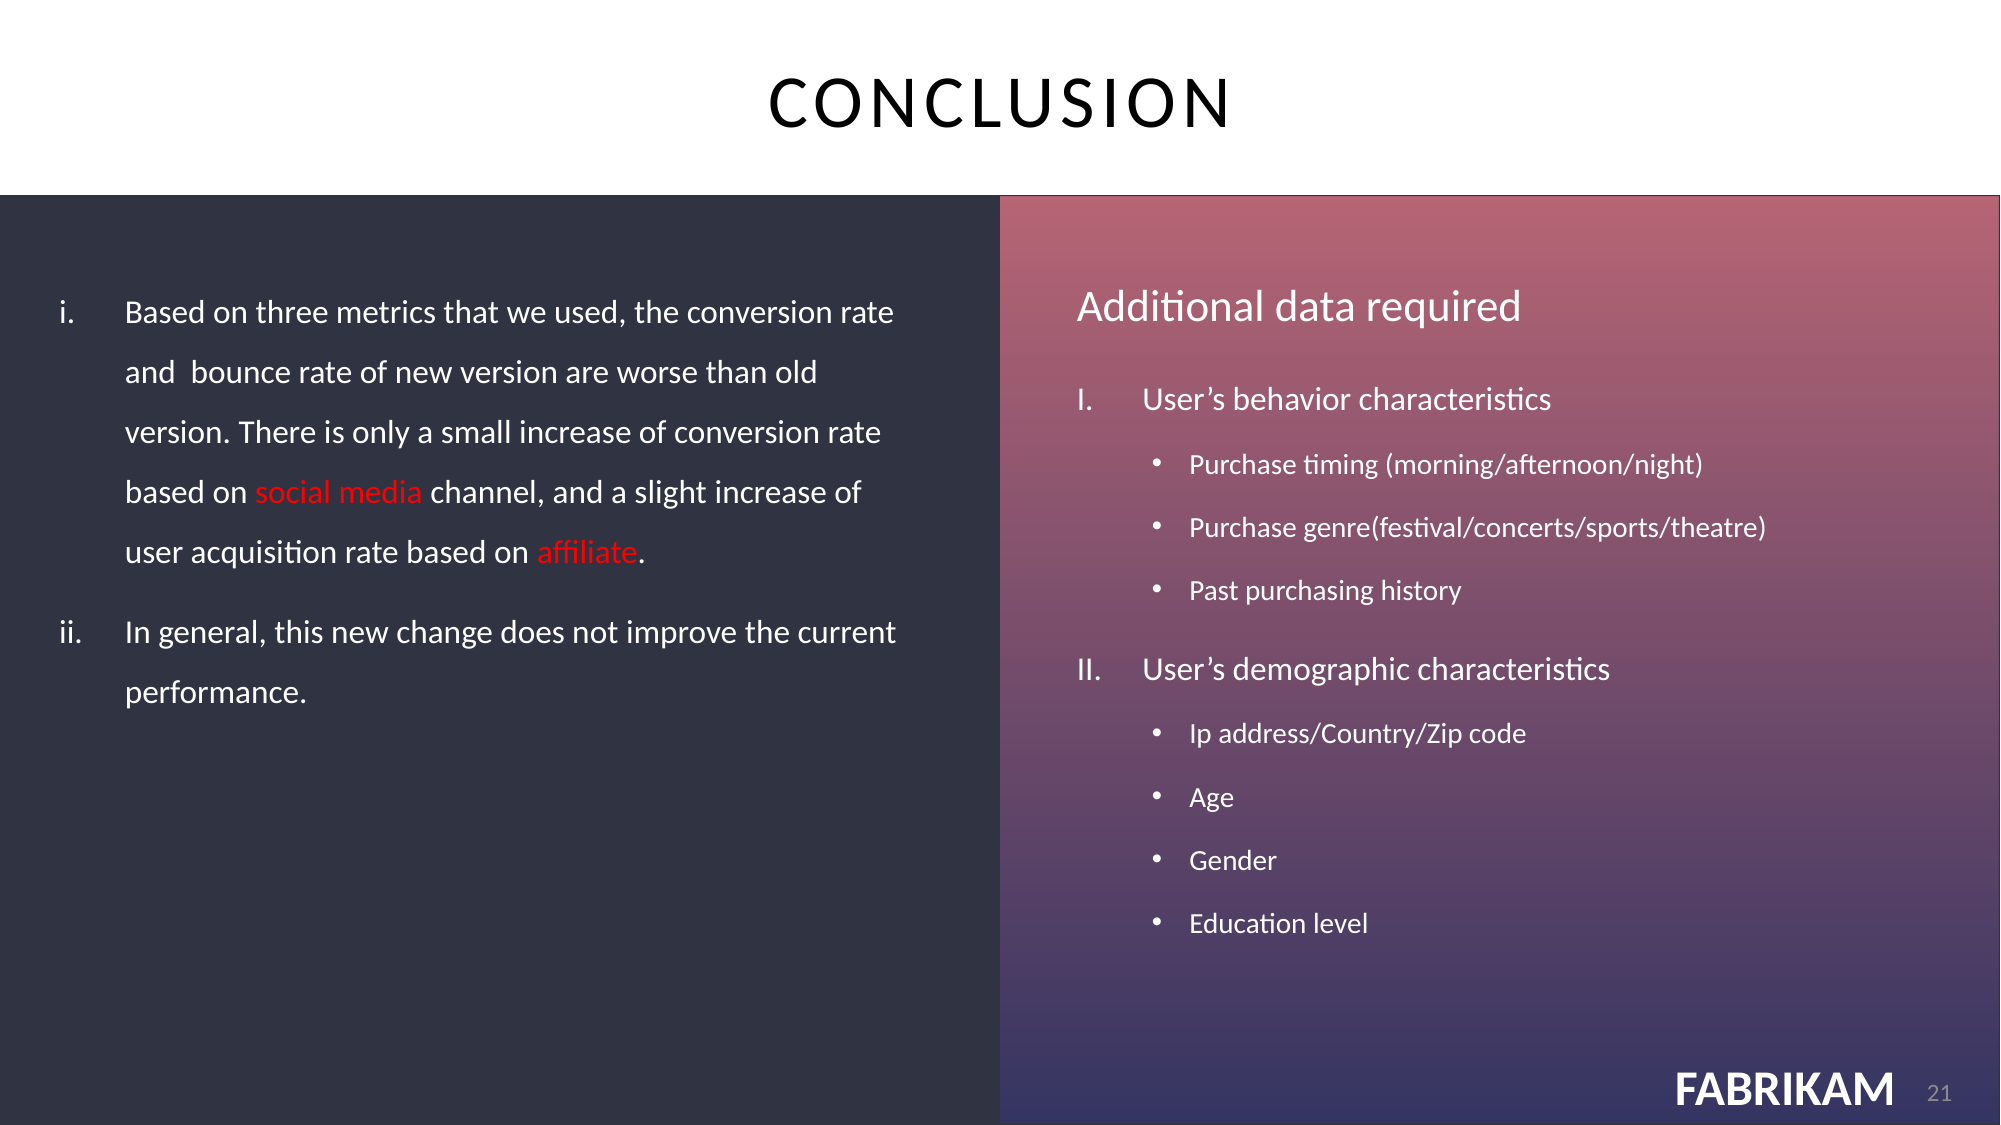

# conclusion
Additional data required
Based on three metrics that we used, the conversion rate and  bounce rate of new version are worse than old version. There is only a small increase of conversion rate based on social media channel, and a slight increase of user acquisition rate based on affiliate.
In general, this new change does not improve the current performance.

User’s behavior characteristics
Purchase timing (morning/afternoon/night)
Purchase genre(festival/concerts/sports/theatre)
Past purchasing history
User’s demographic characteristics
Ip address/Country/Zip code
Age
Gender
Education level
21